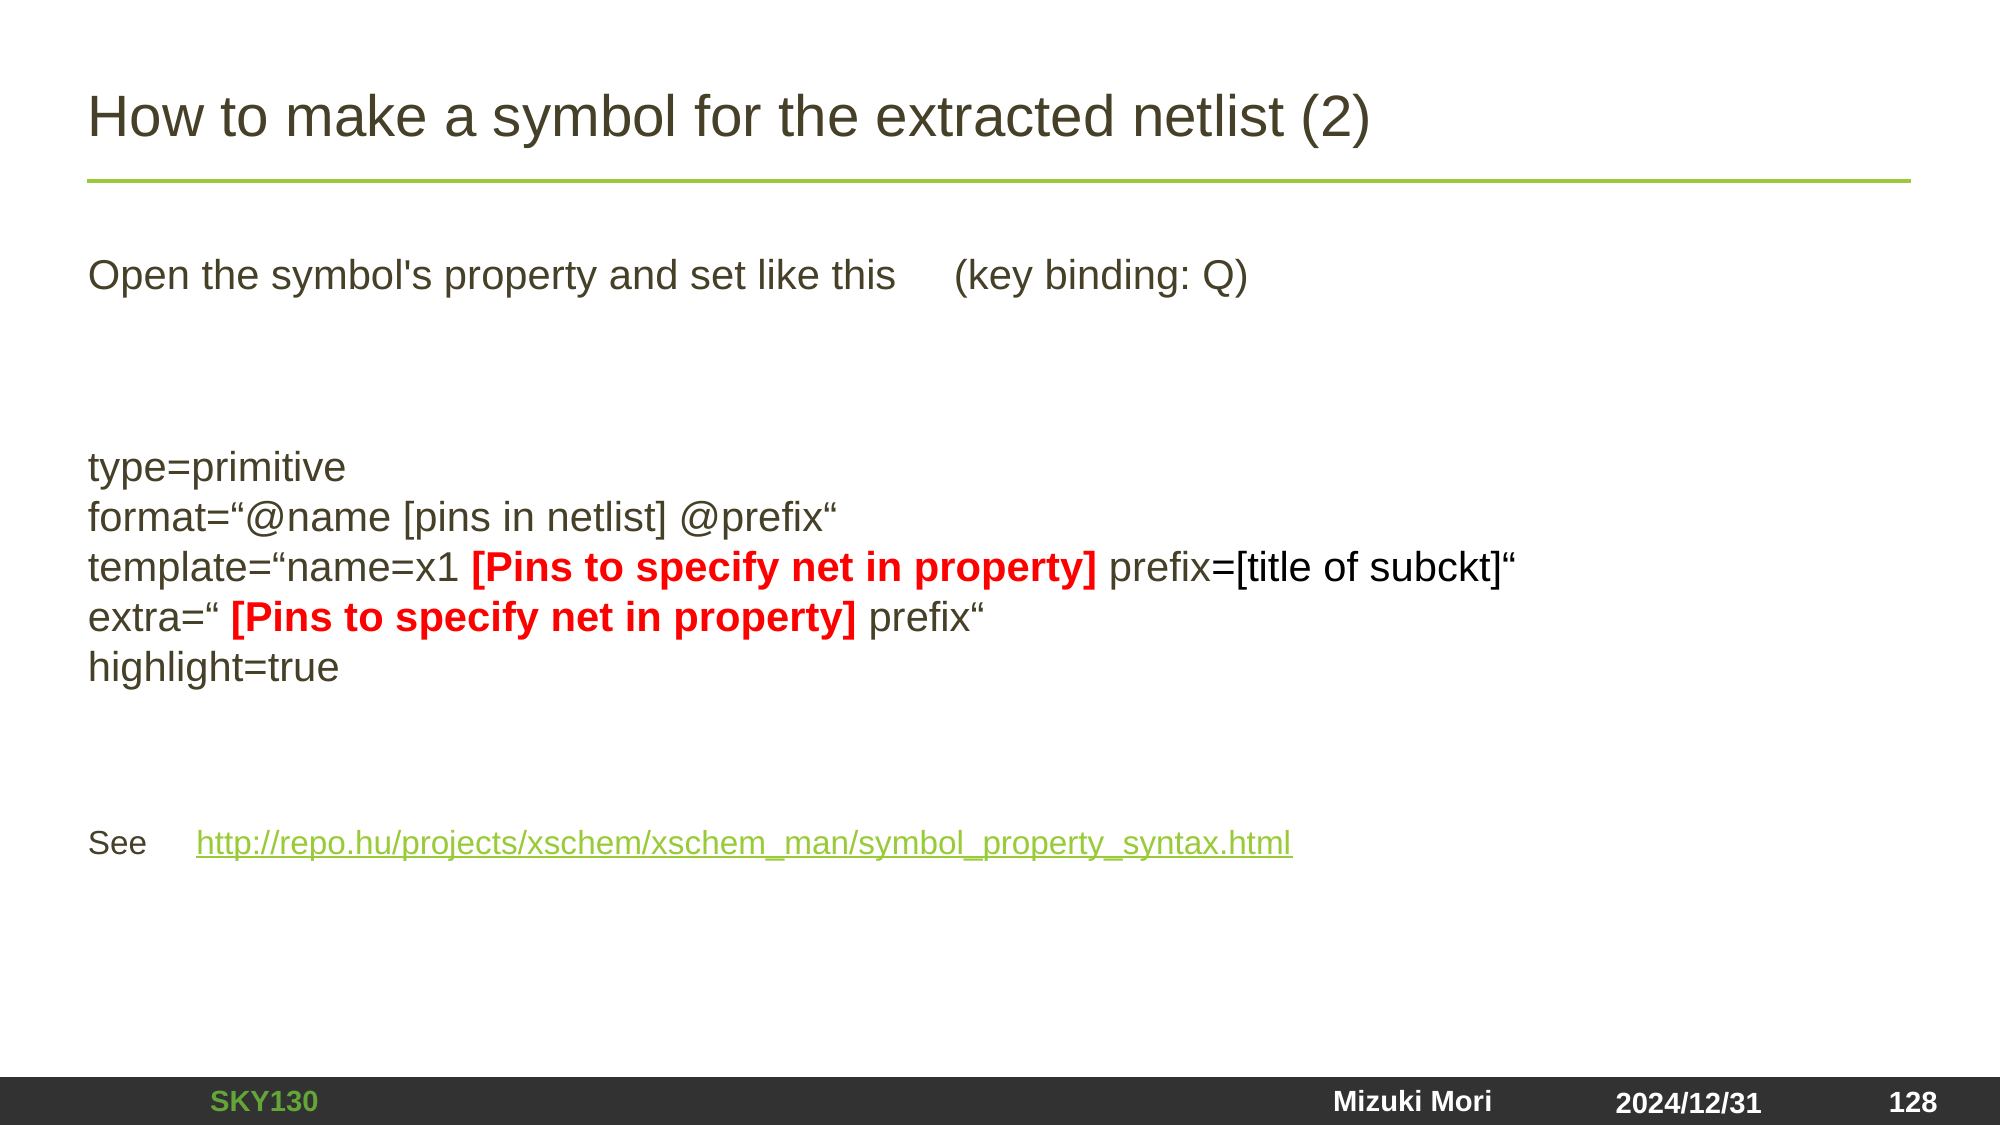

# How to make a symbol for the extracted netlist (2)
Open the symbol's property and set like this     (key binding: Q)

type=primitive
format=“@name [pins in netlist] @prefix“
template=“name=x1 [Pins to specify net in property] prefix=[title of subckt]“
extra=“ [Pins to specify net in property] prefix“
highlight=true

See　http://repo.hu/projects/xschem/xschem_man/symbol_property_syntax.html
128
2024/12/31